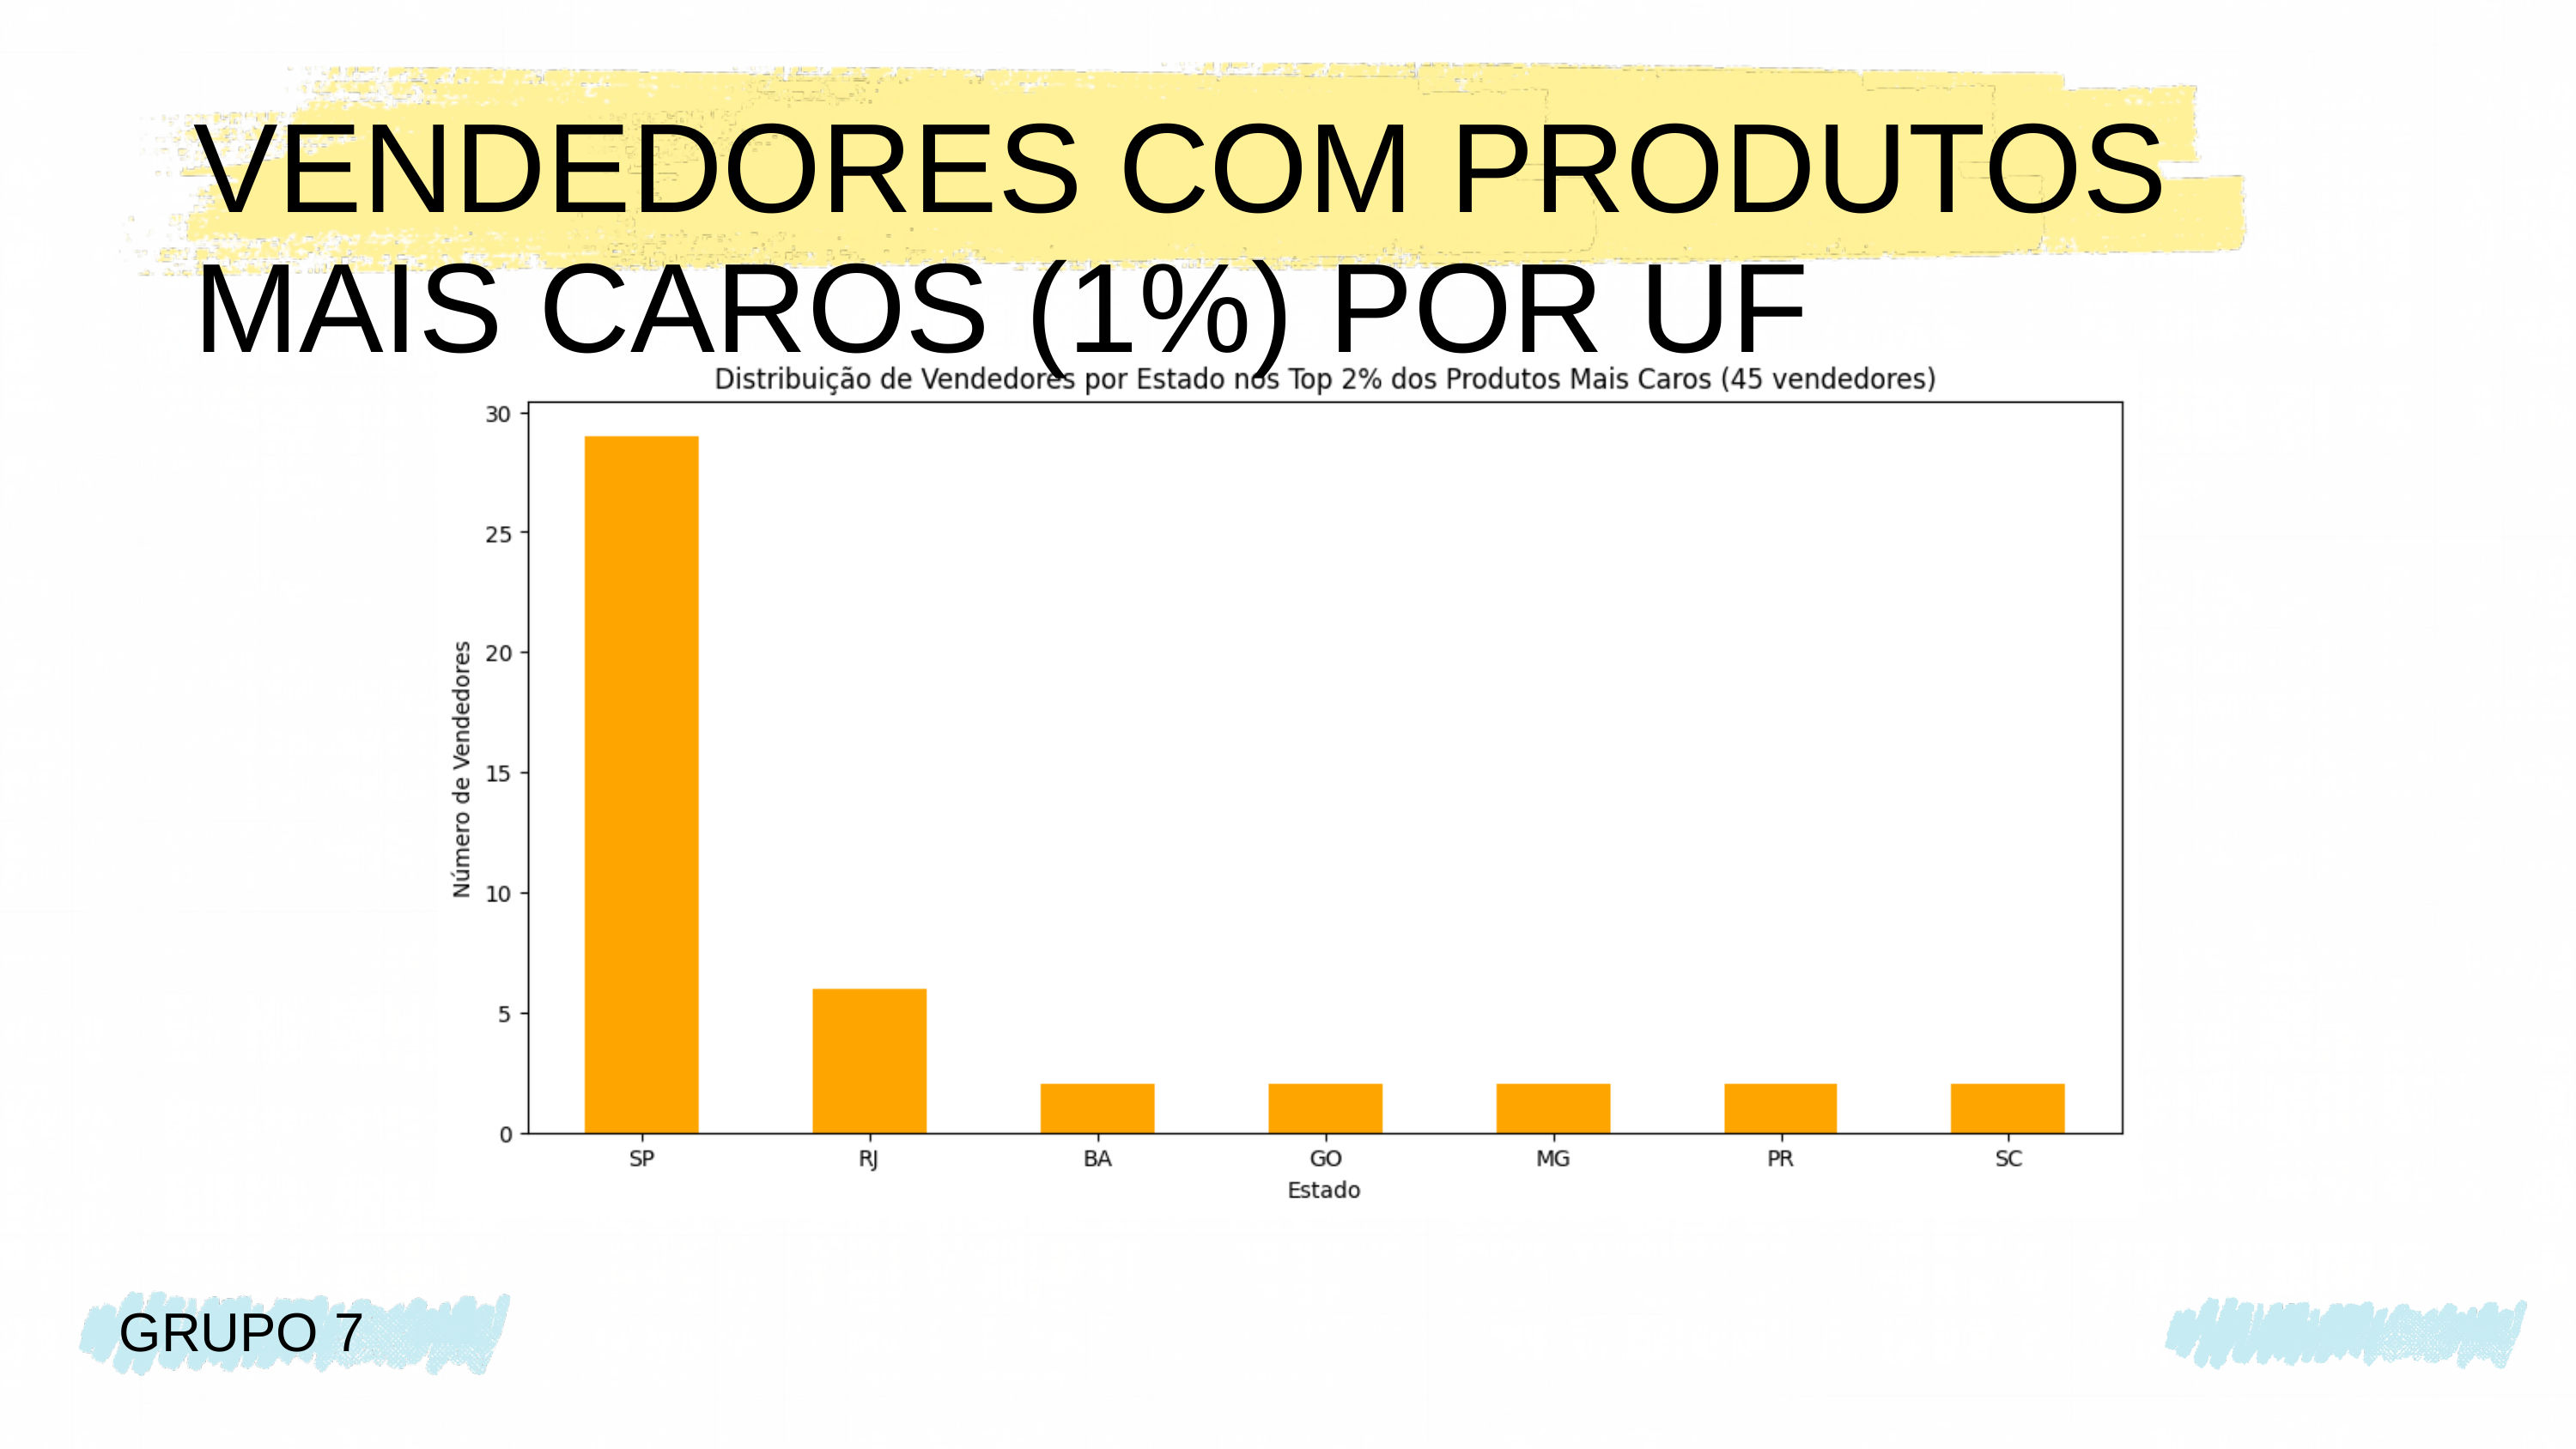

VENDEDORES COM PRODUTOS MAIS CAROS (1%) POR UF

GRUPO 7